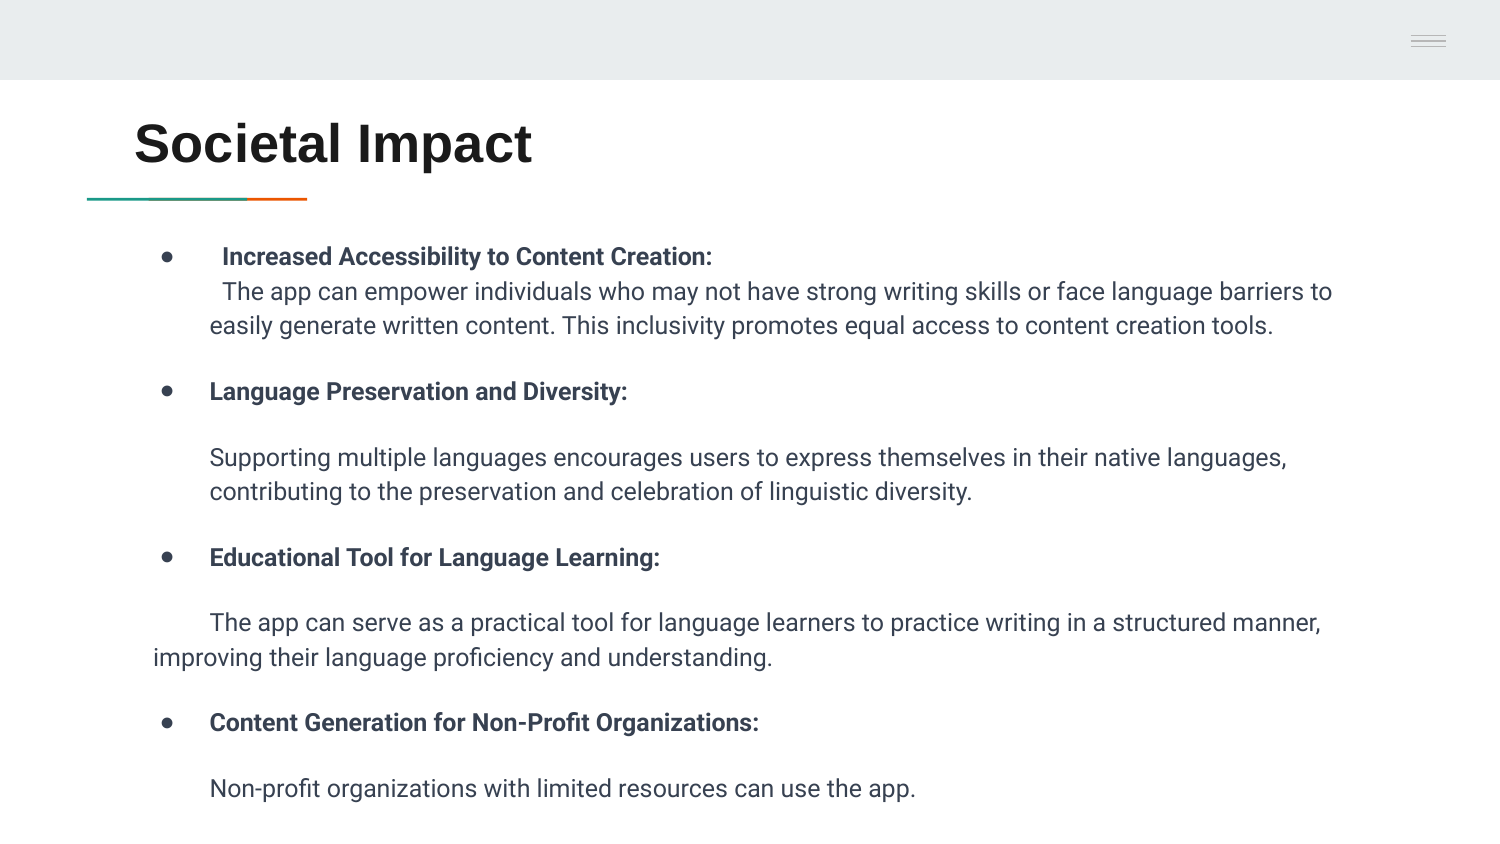

# Societal Impact
  Increased Accessibility to Content Creation:
  The app can empower individuals who may not have strong writing skills or face language barriers to     easily generate written content. This inclusivity promotes equal access to content creation tools.
Language Preservation and Diversity:
Supporting multiple languages encourages users to express themselves in their native languages, contributing to the preservation and celebration of linguistic diversity.
Educational Tool for Language Learning:
            The app can serve as a practical tool for language learners to practice writing in a structured manner,          improving their language proficiency and understanding.
Content Generation for Non-Profit Organizations:
Non-profit organizations with limited resources can use the app.